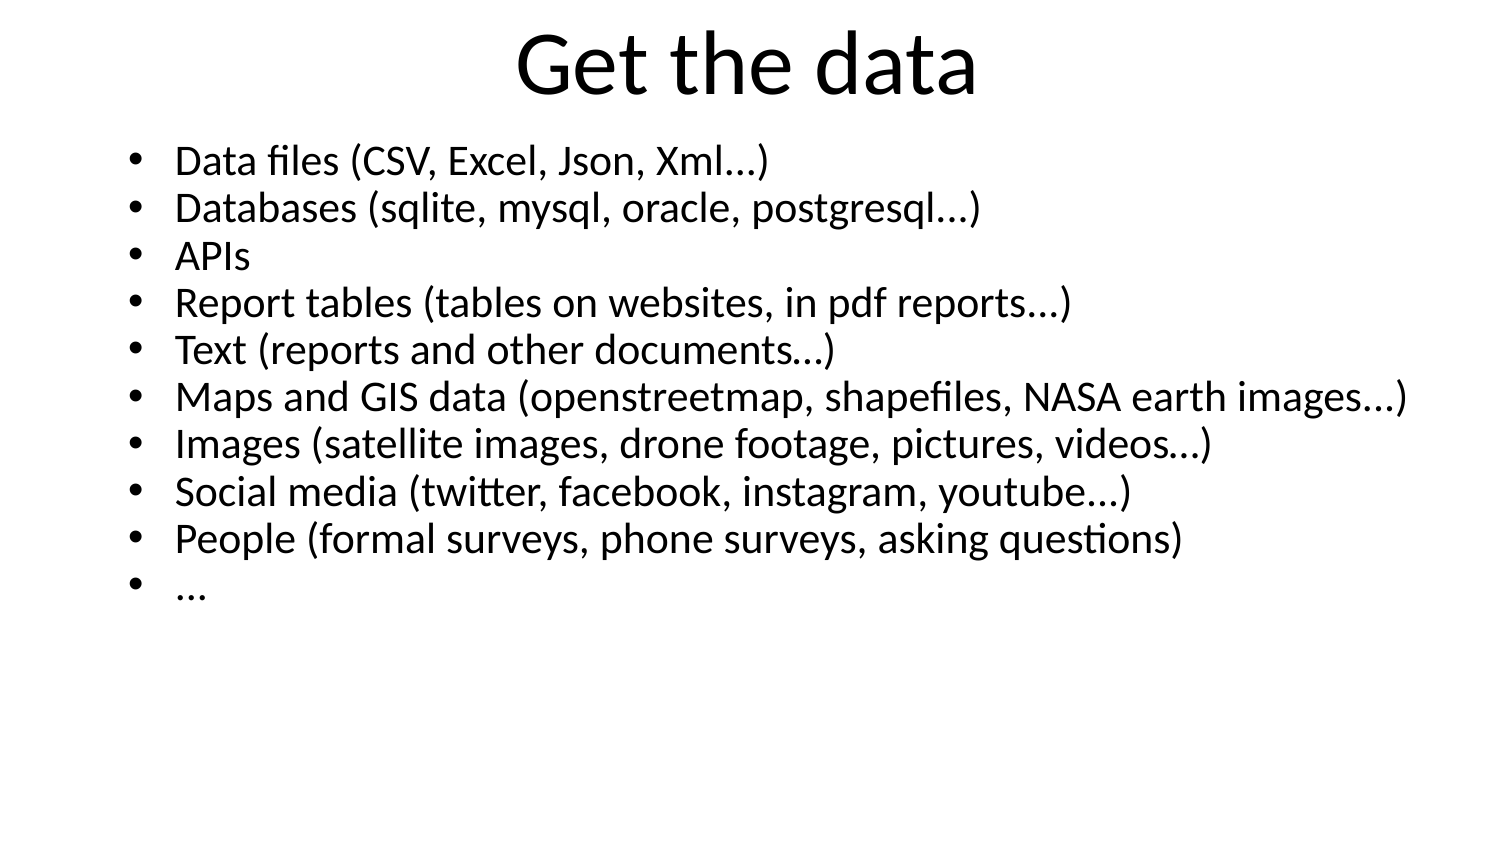

# Get the data
Data files (CSV, Excel, Json, Xml...)
Databases (sqlite, mysql, oracle, postgresql...)
APIs
Report tables (tables on websites, in pdf reports...)
Text (reports and other documents…)
Maps and GIS data (openstreetmap, shapefiles, NASA earth images...)
Images (satellite images, drone footage, pictures, videos…)
Social media (twitter, facebook, instagram, youtube...)
People (formal surveys, phone surveys, asking questions)
...